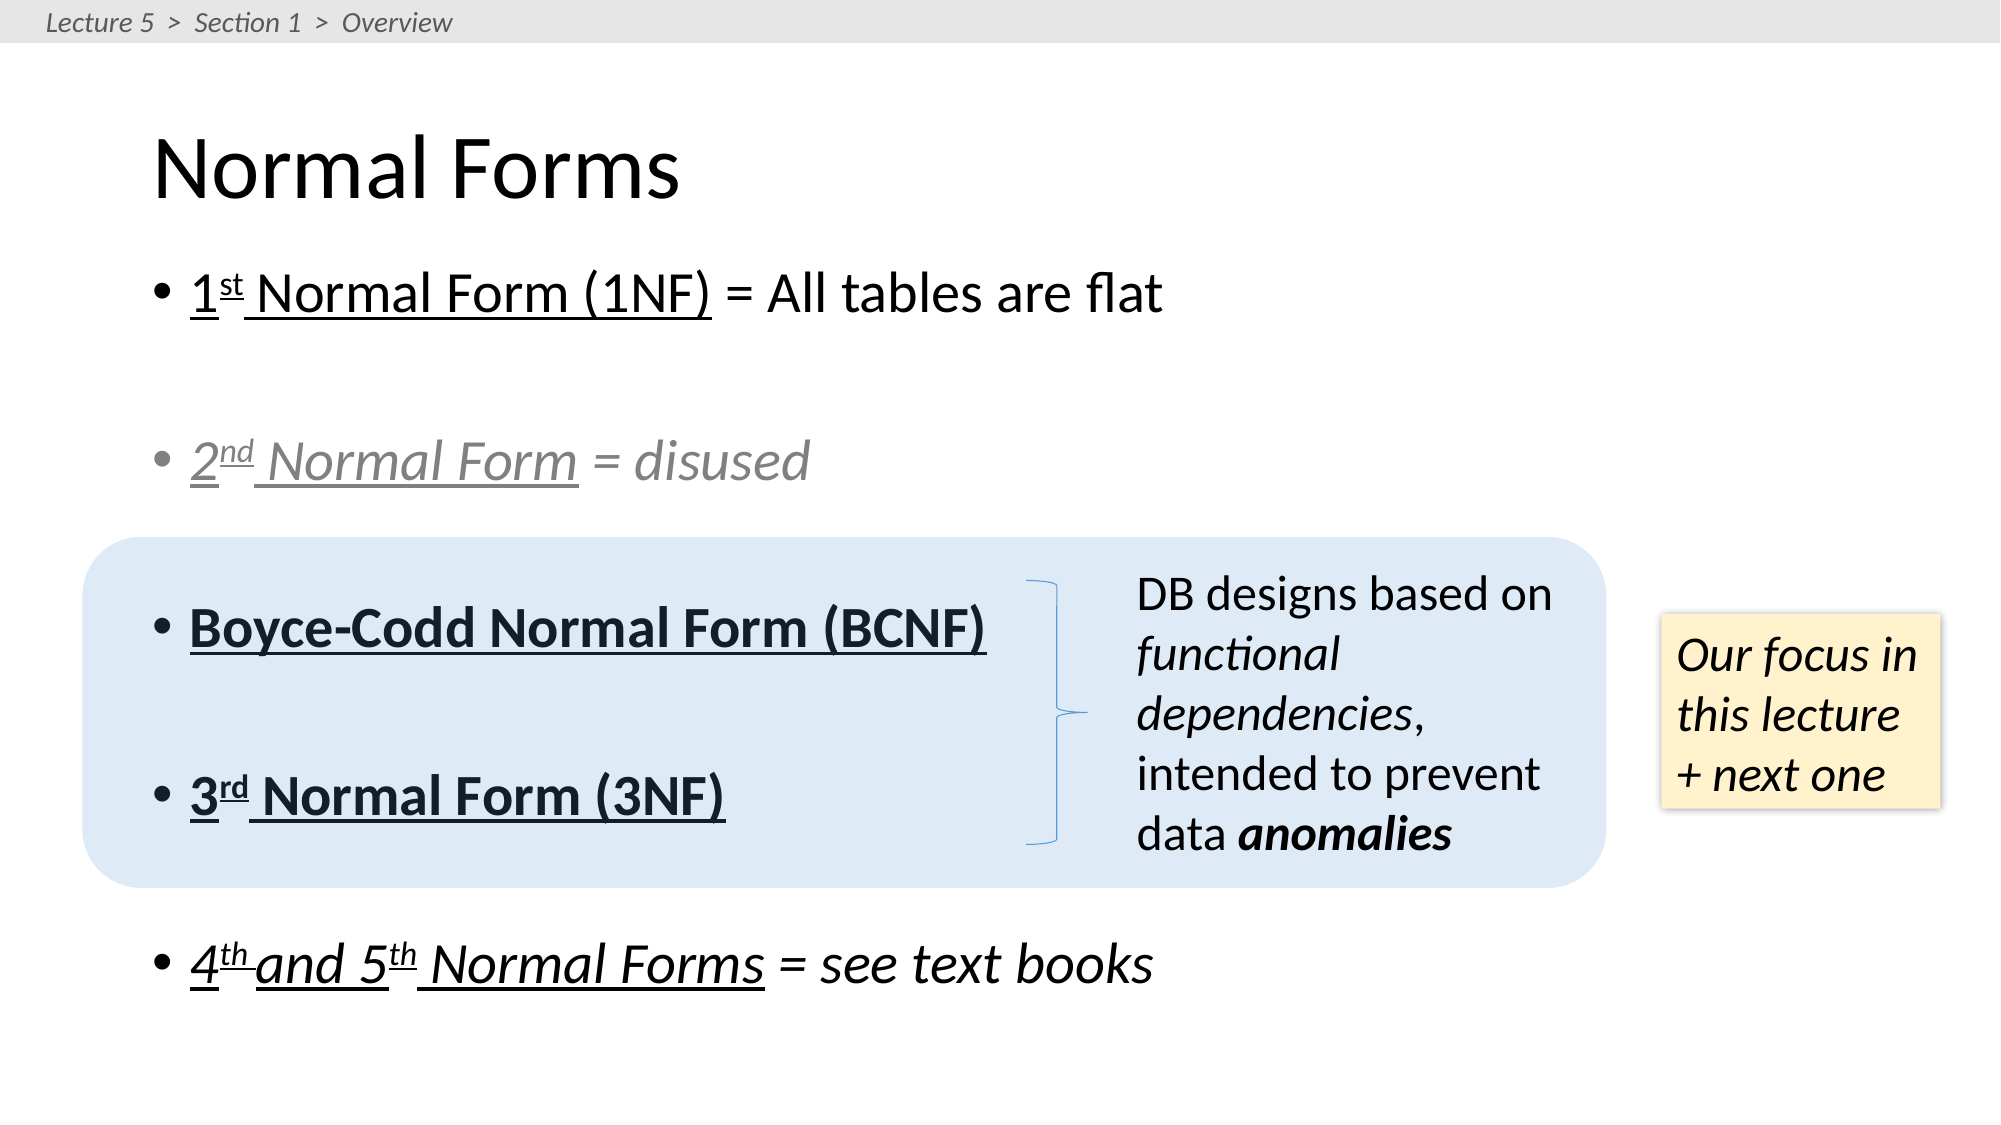

Lecture 5  >  Section 1  >  Overview
# Normal Forms
1st Normal Form (1NF) = All tables are flat

2nd Normal Form = disused

Boyce-Codd Normal Form (BCNF)

3rd Normal Form (3NF)

4th and 5th Normal Forms = see text books

DB designs based on functional dependencies, intended to prevent data anomalies

Our focus in this lecture + next one